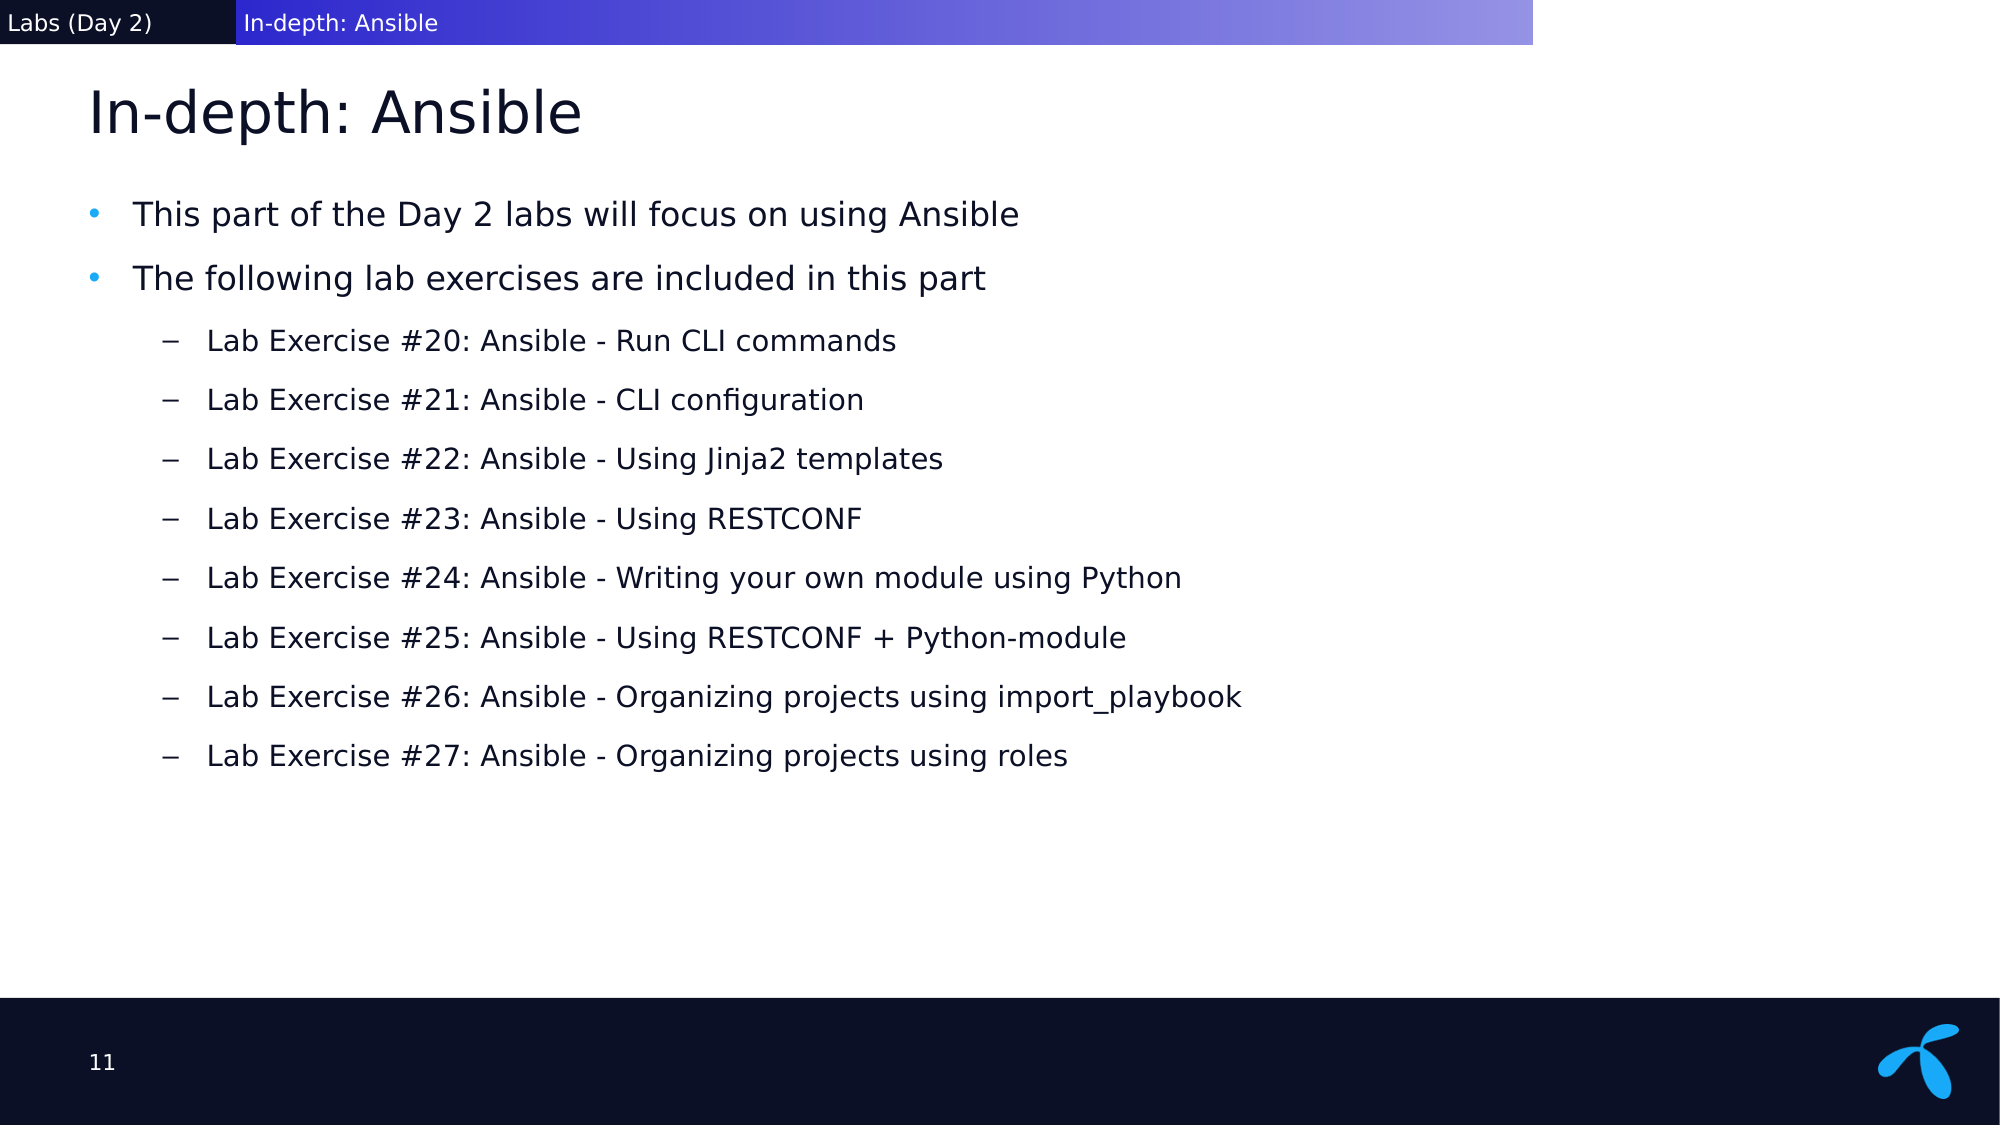

Labs (Day 2)
 In-depth: Ansible
# In-depth: Ansible
This part of the Day 2 labs will focus on using Ansible
The following lab exercises are included in this part
Lab Exercise #20: Ansible - Run CLI commands
Lab Exercise #21: Ansible - CLI configuration
Lab Exercise #22: Ansible - Using Jinja2 templates
Lab Exercise #23: Ansible - Using RESTCONF
Lab Exercise #24: Ansible - Writing your own module using Python
Lab Exercise #25: Ansible - Using RESTCONF + Python-module
Lab Exercise #26: Ansible - Organizing projects using import_playbook
Lab Exercise #27: Ansible - Organizing projects using roles

11